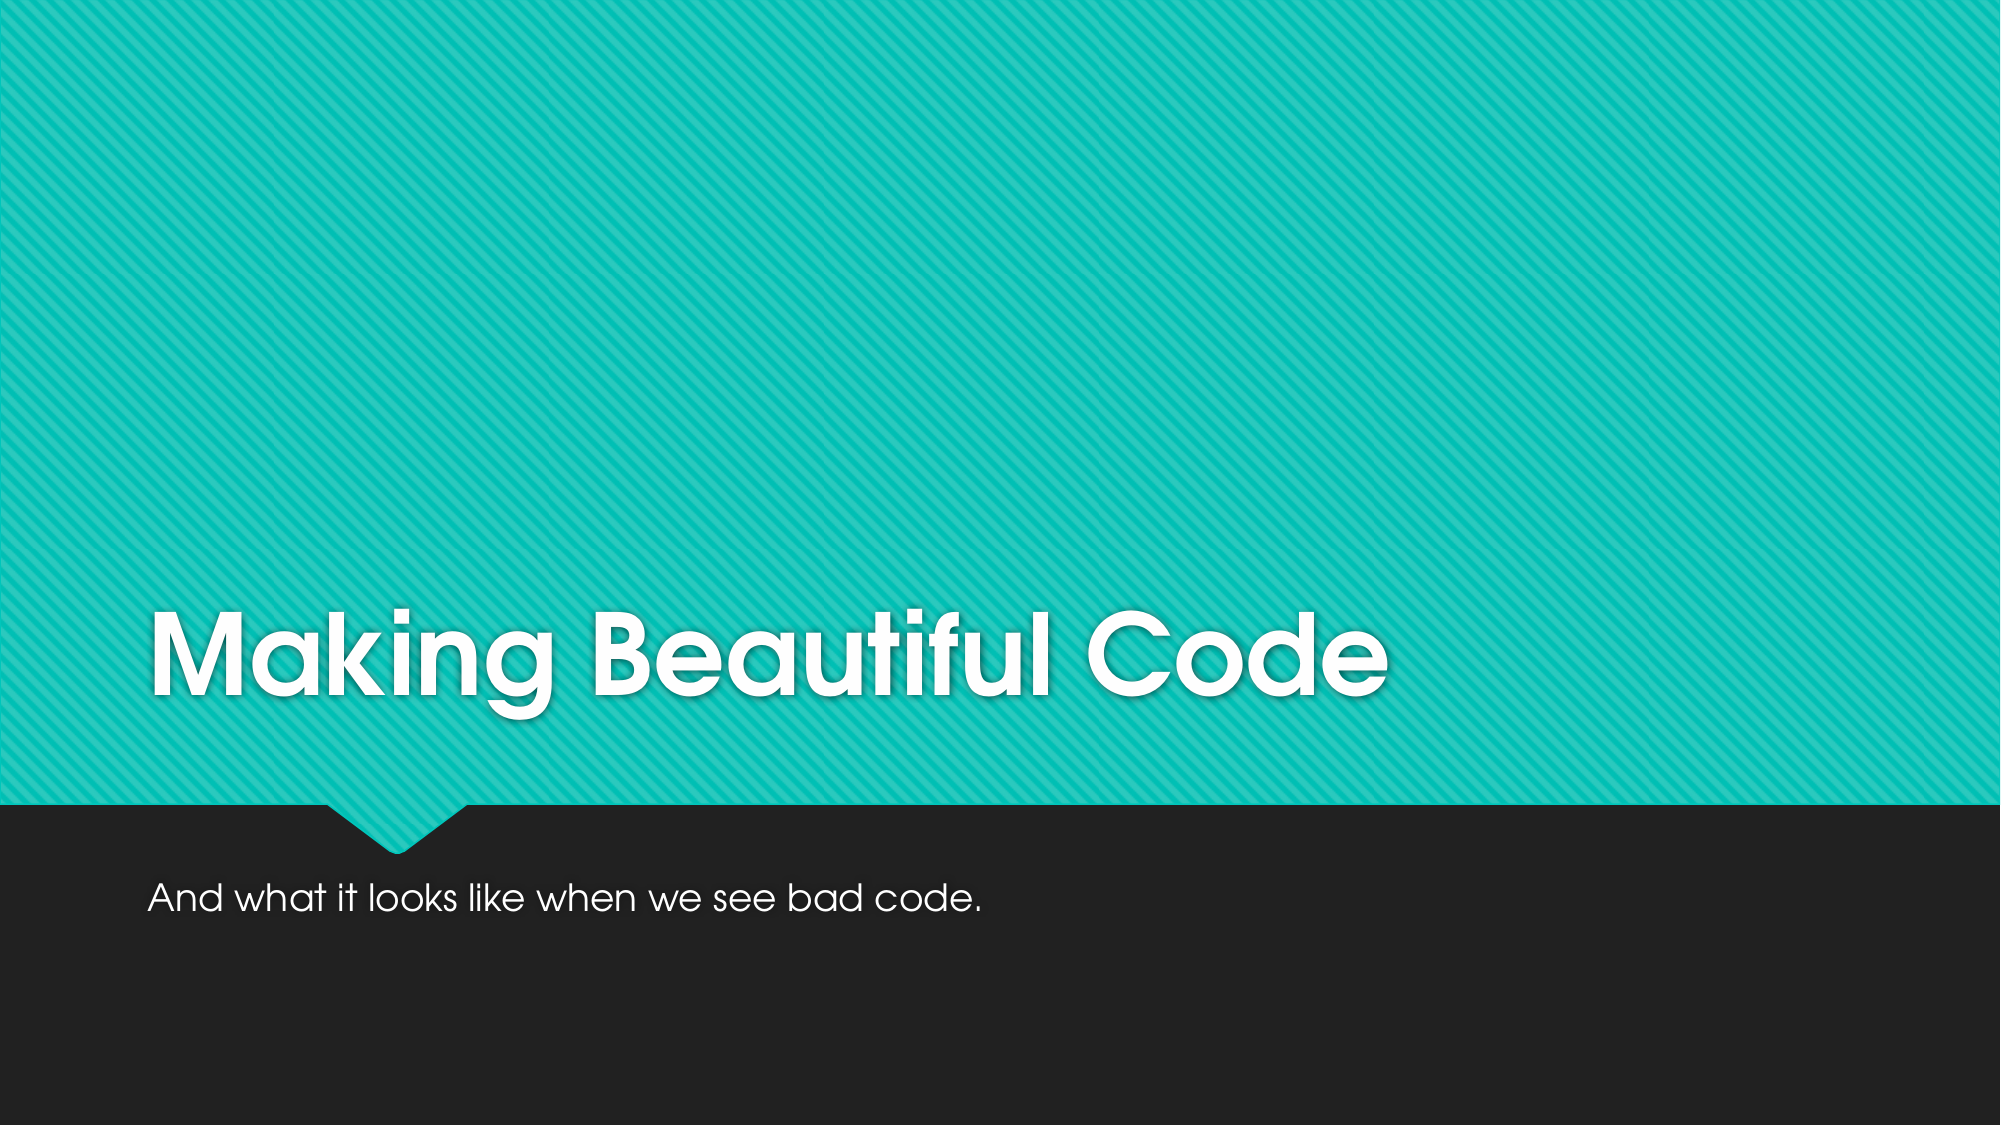

# Making Beautiful Code
And what it looks like when we see bad code.